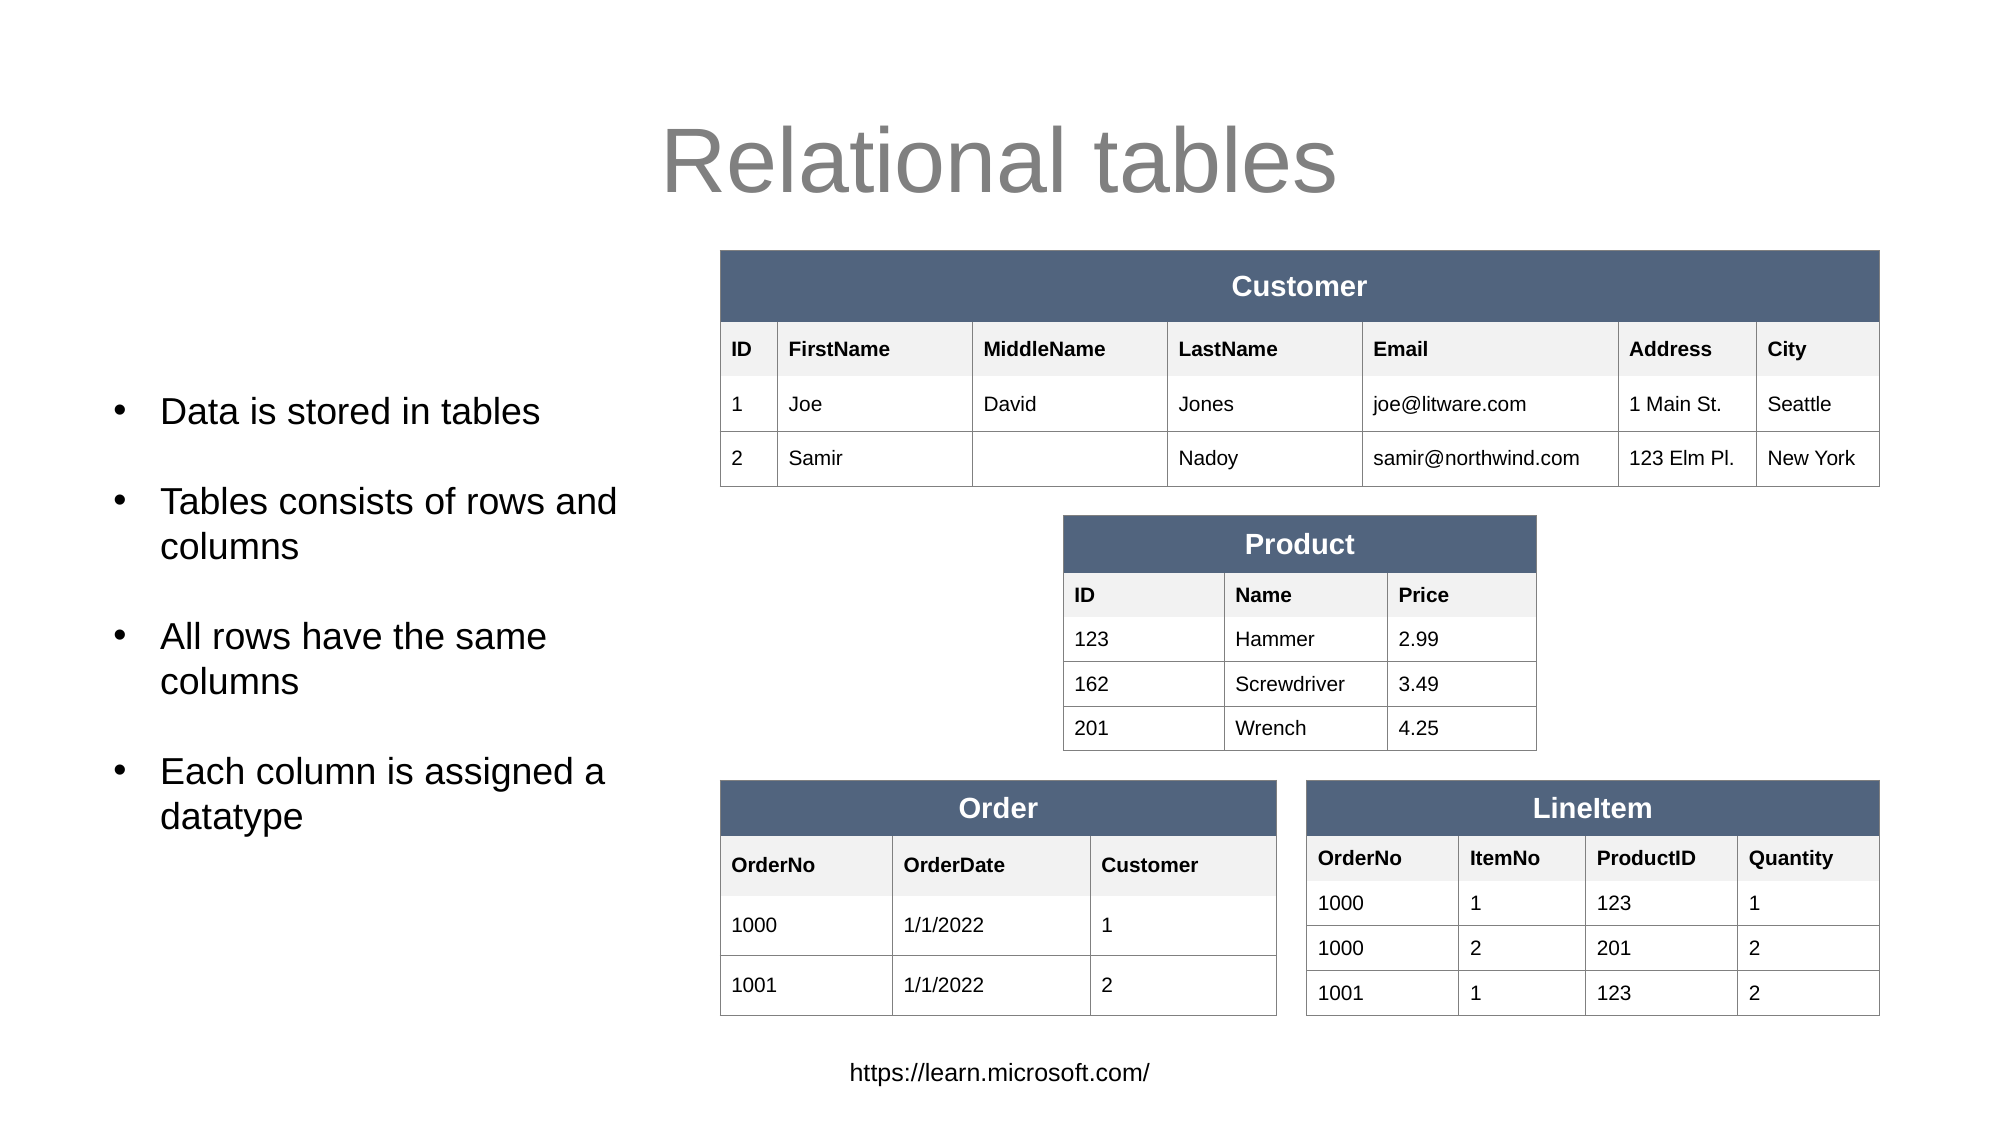

# Relational tables
| Customer |  |  |  |  |  |  |
| --- | --- | --- | --- | --- | --- | --- |
| ID | FirstName | MiddleName | LastName | Email | Address | City |
| 1 | Joe | David | Jones | joe@litware.com | 1 Main St. | Seattle |
| 2 | Samir |  | Nadoy | samir@northwind.com | 123 Elm Pl. | New York |
Data is stored in tables
Tables consists of rows and columns
All rows have the same columns
Each column is assigned a datatype

| Product |  |  |
| --- | --- | --- |
| ID | Name | Price |
| 123 | Hammer | 2.99 |
| 162 | Screwdriver | 3.49 |
| 201 | Wrench | 4.25 |
| LineItem |  |  |  |
| --- | --- | --- | --- |
| OrderNo | ItemNo | ProductID | Quantity |
| 1000 | 1 | 123 | 1 |
| 1000 | 2 | 201 | 2 |
| 1001 | 1 | 123 | 2 |
| Order |  |  |
| --- | --- | --- |
| OrderNo | OrderDate | Customer |
| 1000 | 1/1/2022 | 1 |
| 1001 | 1/1/2022 | 2 |
https://learn.microsoft.com/